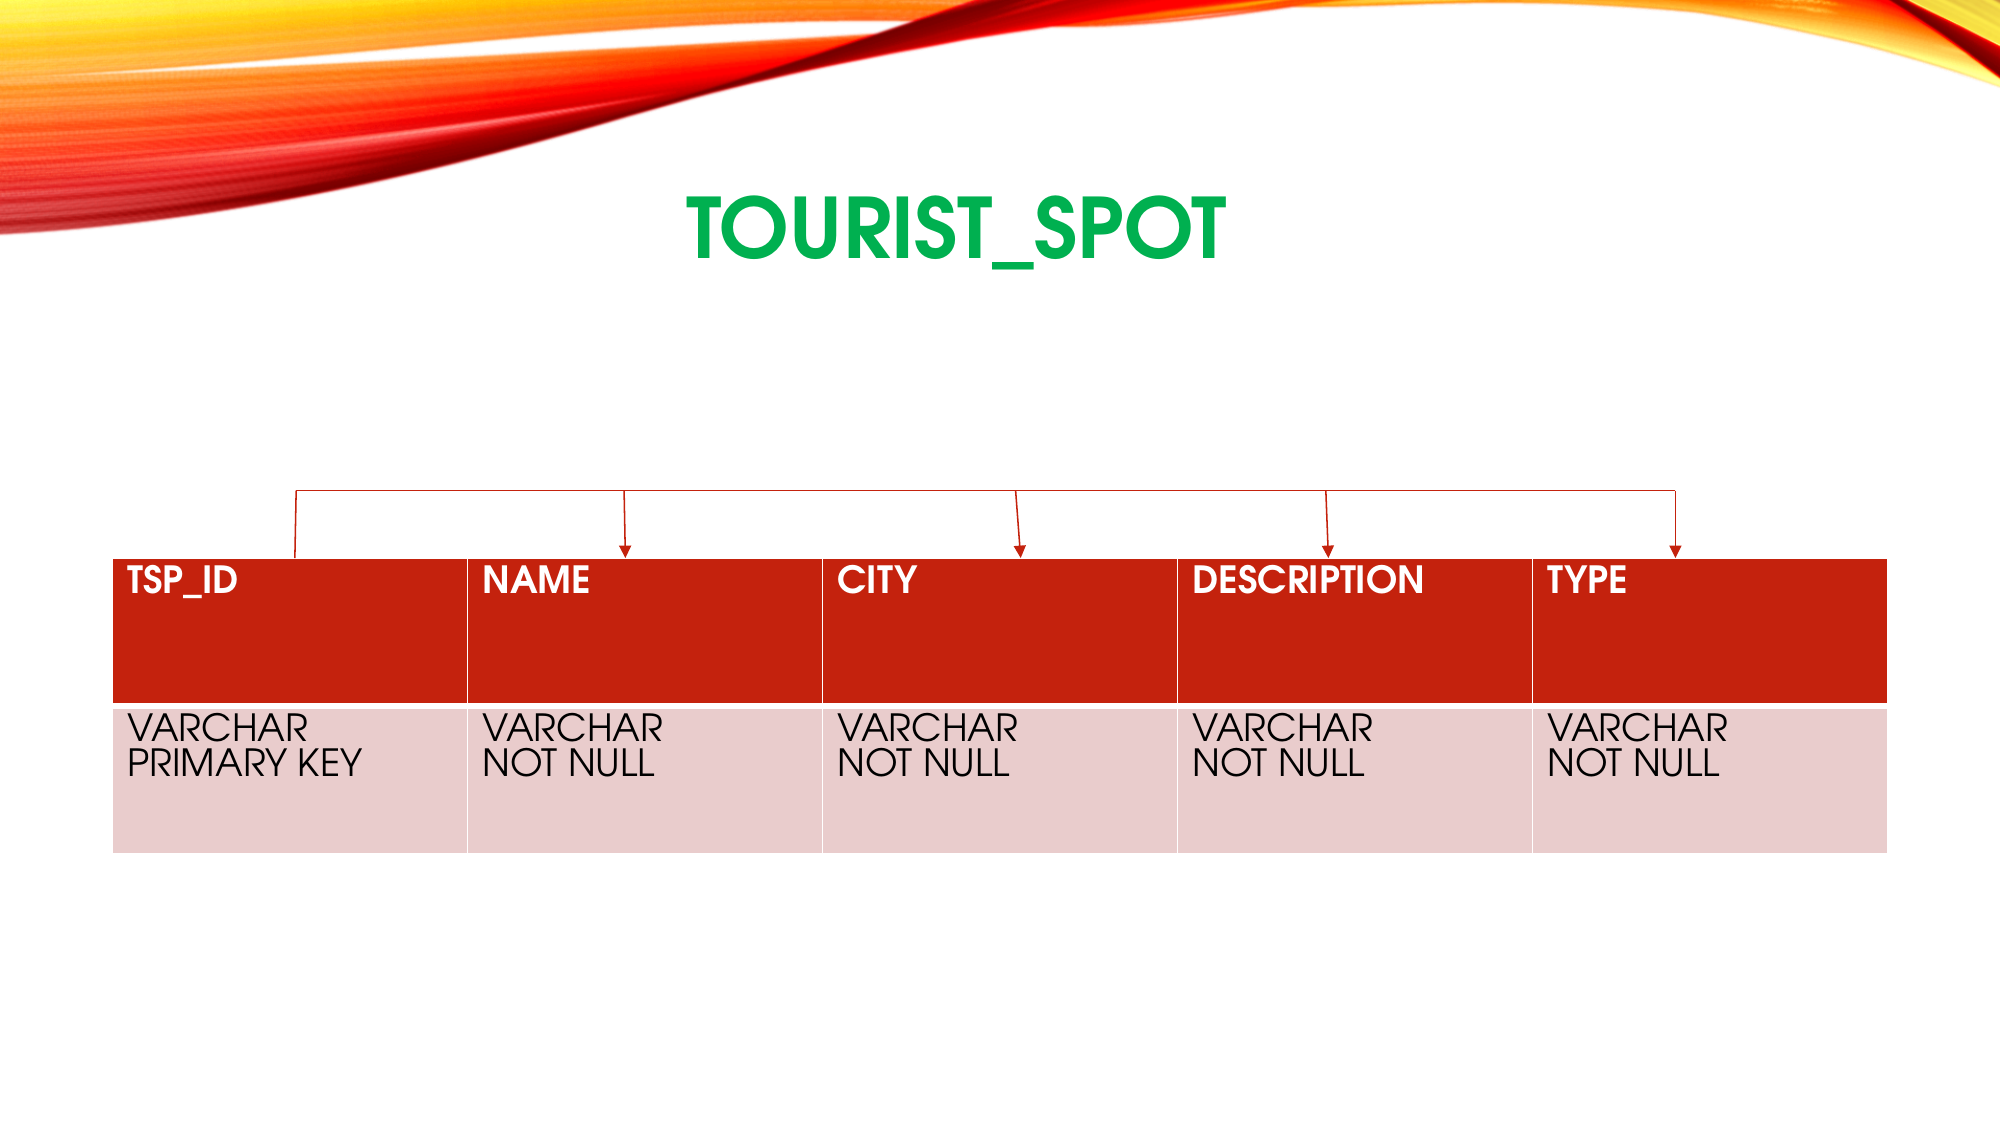

# TOURIST_SPOT
| TSP\_ID | NAME | CITY | DESCRIPTION | TYPE |
| --- | --- | --- | --- | --- |
| VARCHAR PRIMARY KEY | VARCHAR NOT NULL | VARCHAR NOT NULL | VARCHAR NOT NULL | VARCHAR NOT NULL |